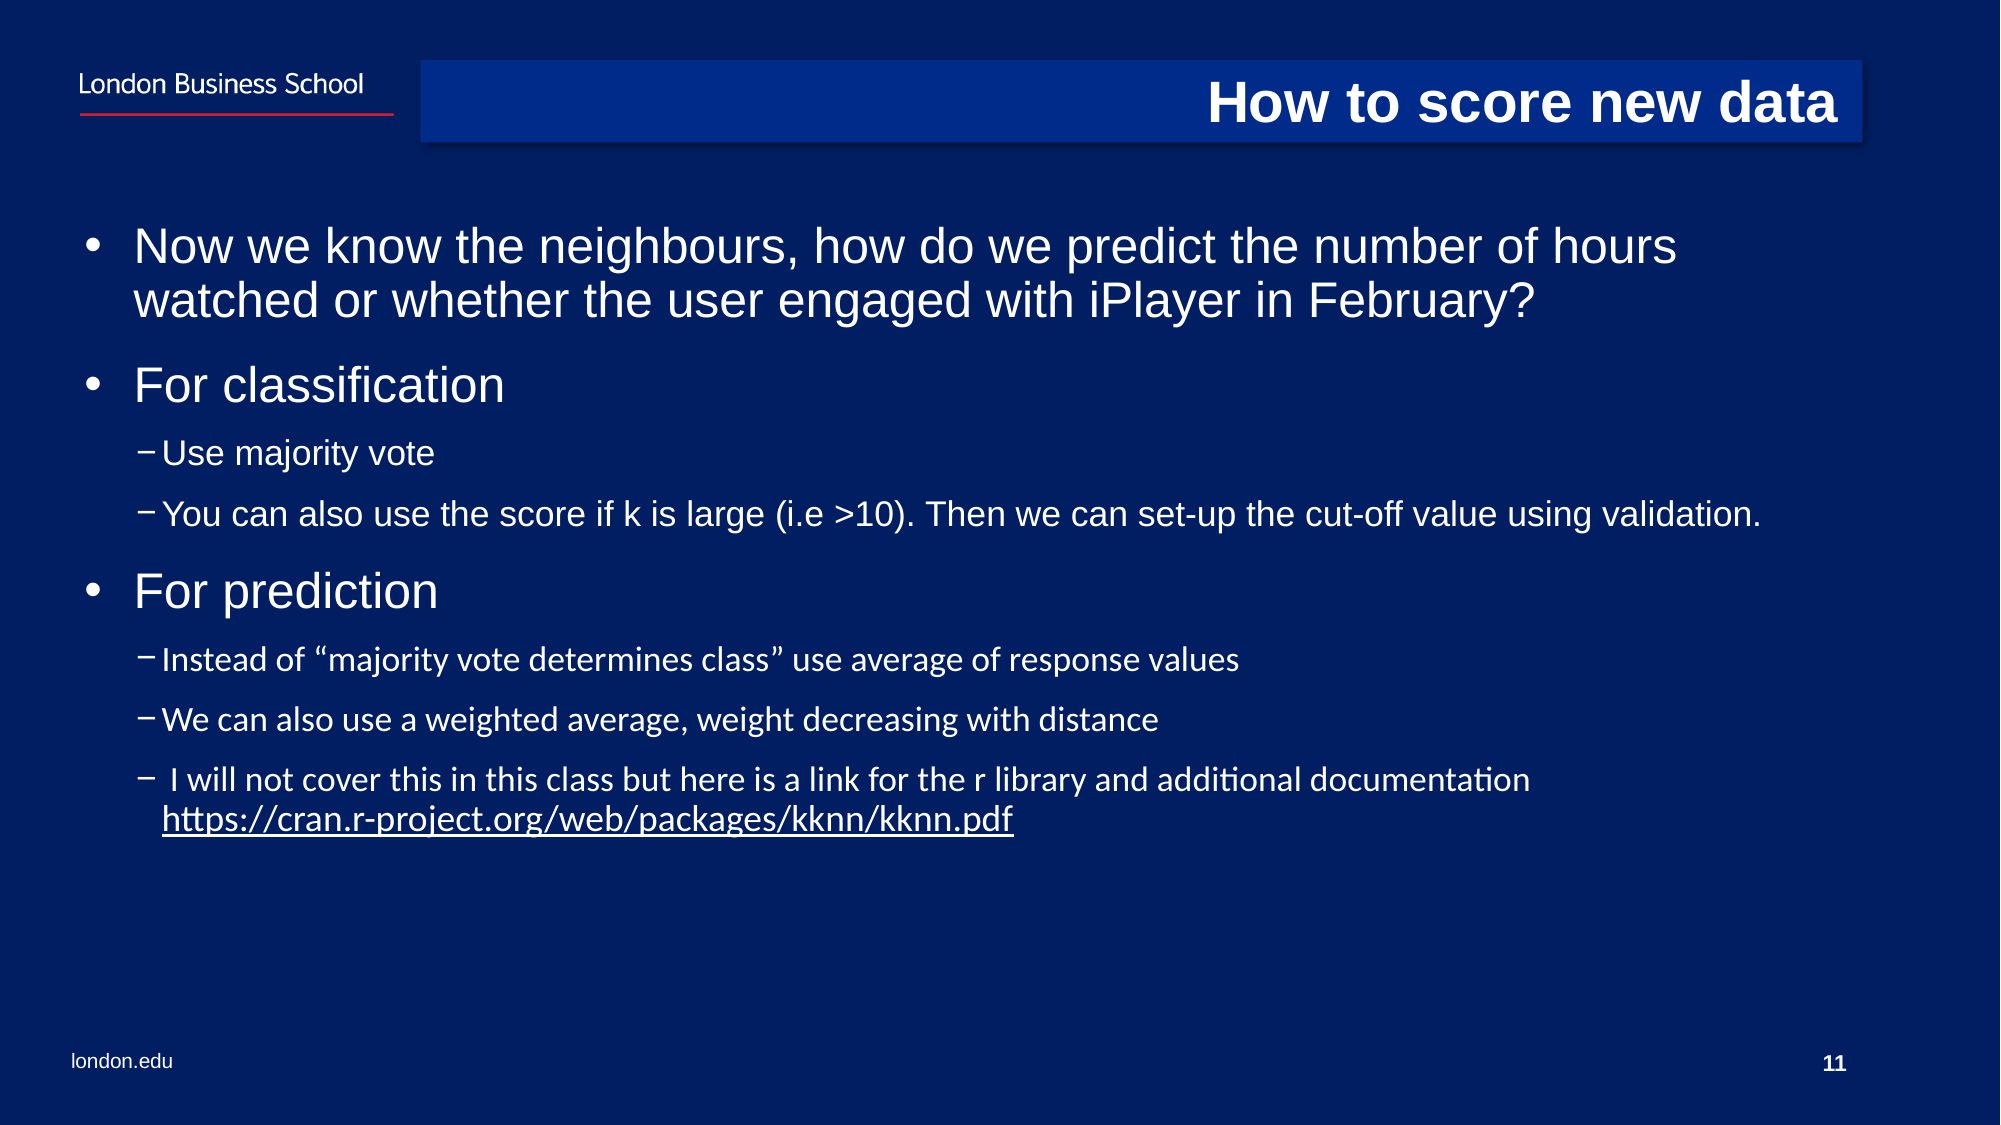

# How to score new data
Now we know the neighbours, how do we predict the number of hours watched or whether the user engaged with iPlayer in February?
For classification
Use majority vote
You can also use the score if k is large (i.e >10). Then we can set-up the cut-off value using validation.
For prediction
Instead of “majority vote determines class” use average of response values
We can also use a weighted average, weight decreasing with distance
 I will not cover this in this class but here is a link for the r library and additional documentation https://cran.r-project.org/web/packages/kknn/kknn.pdf